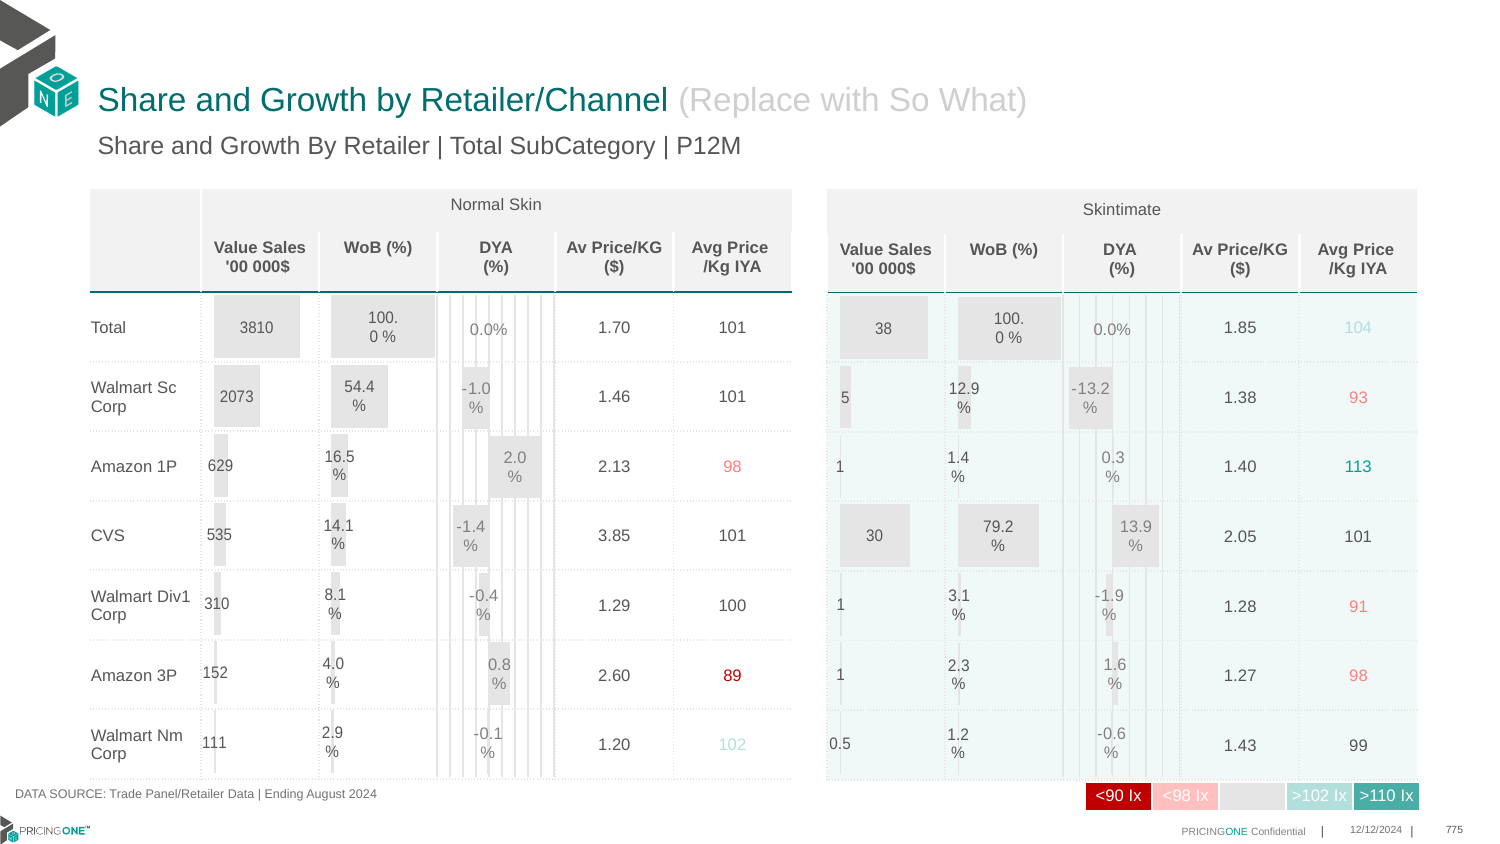

# Share and Growth by Retailer/Channel (Replace with So What)
Share and Growth By Retailer | Total SubCategory | P12M
|  | Normal Skin | Total Category |  |  |  |
| --- | --- | --- | --- | --- | --- |
|  | Value Sales '00 000$ | WoB (%) | DYA (%) | Av Price/KG ($) | Avg Price /Kg IYA |
| Total |  |  |  | 1.70 | 101 |
| Walmart Sc Corp |  |  |  | 1.46 | 101 |
| Amazon 1P |  |  |  | 2.13 | 98 |
| CVS |  |  |  | 3.85 | 101 |
| Walmart Div1 Corp |  |  |  | 1.29 | 100 |
| Amazon 3P |  |  |  | 2.60 | 89 |
| Walmart Nm Corp |  |  |  | 1.20 | 102 |
| Skintimate | Client |  |  |  |
| --- | --- | --- | --- | --- |
| Value Sales '00 000$ | WoB (%) | DYA (%) | Av Price/KG ($) | Avg Price /Kg IYA |
|  |  |  | 1.85 | 104 |
|  |  |  | 1.38 | 93 |
|  |  |  | 1.40 | 113 |
|  |  |  | 2.05 | 101 |
|  |  |  | 1.28 | 91 |
|  |  |  | 1.27 | 98 |
|  |  |  | 1.43 | 99 |

### Chart

| Category | Value Sales |
|---|---|
| Grand Total | 380999232.0 |
| Walmart Sc Corp | 207262231.0 |
| Amazon 1P | 62934152.0 |
| CVS | 53548944.0 |
| Walmart Div1 Corp | 31018165.0 |
| Amazon 3P | 15170335.0 |
| Walmart Nm Corp | 11065405.0 |

### Chart

| Category | Trade WoB % |
|---|---|
| Grand Total | 1.0 |
| Walmart Sc Corp | 0.5439964535151609 |
| Amazon 1P | 0.16518183427729324 |
| CVS | 0.14054869275956966 |
| Walmart Div1 Corp | 0.08141267066911043 |
| Amazon 3P | 0.03981723249247914 |
| Walmart Nm Corp | 0.029043116286386634 |

### Chart

| Category | Value Sales |
|---|---|
| Grand Total | 3849127.0 |
| Walmart Sc Corp | 494814.0 |
| Amazon 1P | 52466.0 |
| CVS | 3047997.0 |
| Walmart Div1 Corp | 118407.0 |
| Amazon 3P | 88021.0 |
| Walmart Nm Corp | 47422.0 |

### Chart

| Category | Trade WoB % |
|---|---|
| Grand Total | 1.0 |
| Walmart Sc Corp | 0.12855226652692936 |
| Amazon 1P | 0.013630623255610947 |
| CVS | 0.7918670909013914 |
| Walmart Div1 Corp | 0.03076204032758597 |
| Amazon 3P | 0.022867782746581237 |
| Walmart Nm Corp | 0.012320196241901086 |

### Chart

| Category | Trade WoB % DYA |
|---|---|
| Grand Total | 0.0 |
| Walmart Sc Corp | -0.009782404912155207 |
| Amazon 1P | 0.020188880217092836 |
| CVS | -0.013906405392615506 |
| Walmart Div1 Corp | -0.004047134616590481 |
| Amazon 3P | 0.008190012355763249 |
| Walmart Nm Corp | -0.0006429476514948976 |

### Chart

| Category | Trade WoB % DYA |
|---|---|
| Grand Total | 0.0 |
| Walmart Sc Corp | -0.13224931893060587 |
| Amazon 1P | 0.002706055647028676 |
| CVS | 0.13934601676181146 |
| Walmart Div1 Corp | -0.018982705580074505 |
| Amazon 3P | 0.015568843221634448 |
| Walmart Nm Corp | -0.006388891119794253 |
DATA SOURCE: Trade Panel/Retailer Data | Ending August 2024
| <90 Ix | <98 Ix |  | >102 Ix | >110 Ix |
| --- | --- | --- | --- | --- |

12/12/2024
775